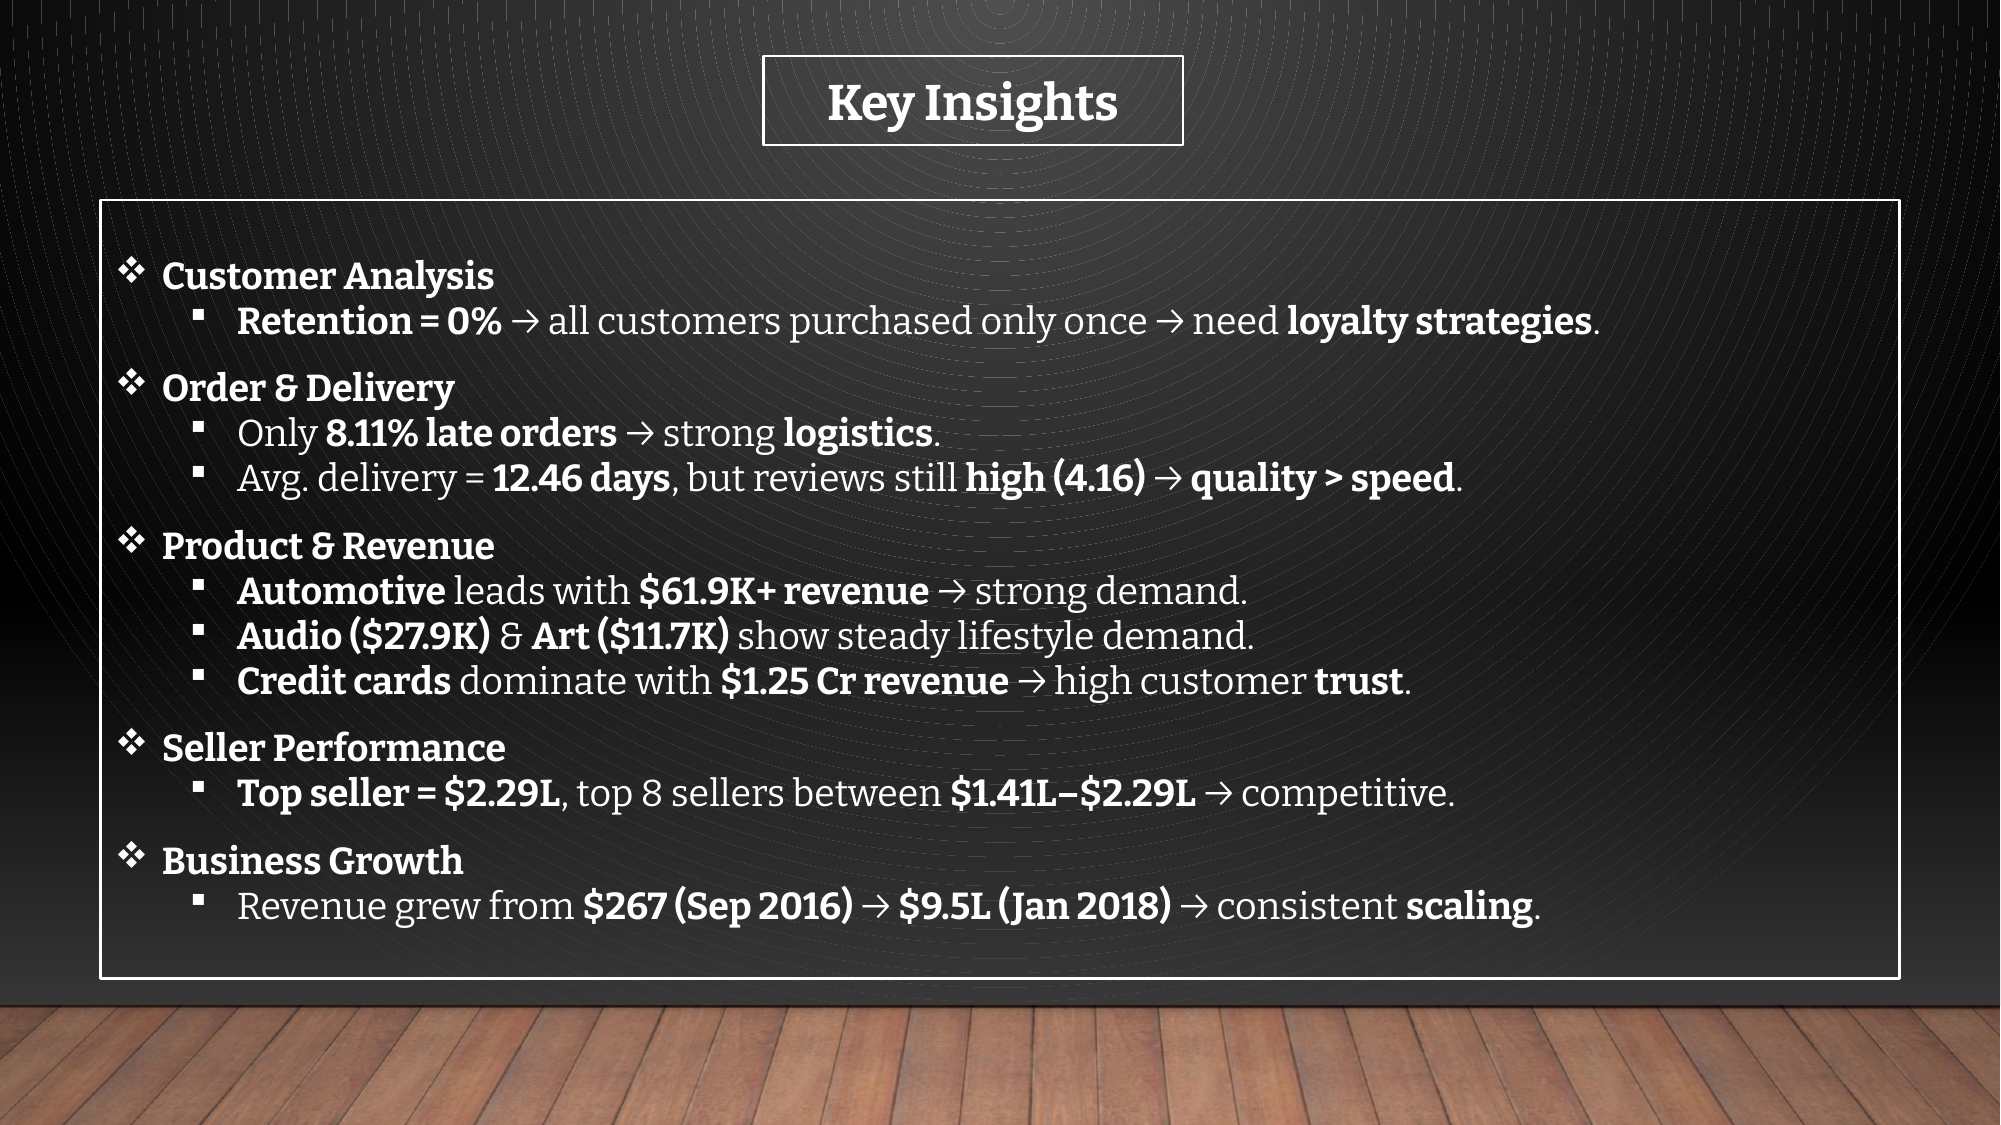

Key Insights
Customer Analysis
Retention = 0% → all customers purchased only once → need loyalty strategies.
Order & Delivery
Only 8.11% late orders → strong logistics.
Avg. delivery = 12.46 days, but reviews still high (4.16) → quality > speed.
Product & Revenue
Automotive leads with $61.9K+ revenue → strong demand.
Audio ($27.9K) & Art ($11.7K) show steady lifestyle demand.
Credit cards dominate with $1.25 Cr revenue → high customer trust.
Seller Performance
Top seller = $2.29L, top 8 sellers between $1.41L–$2.29L → competitive.
Business Growth
Revenue grew from $267 (Sep 2016) → $9.5L (Jan 2018) → consistent scaling.